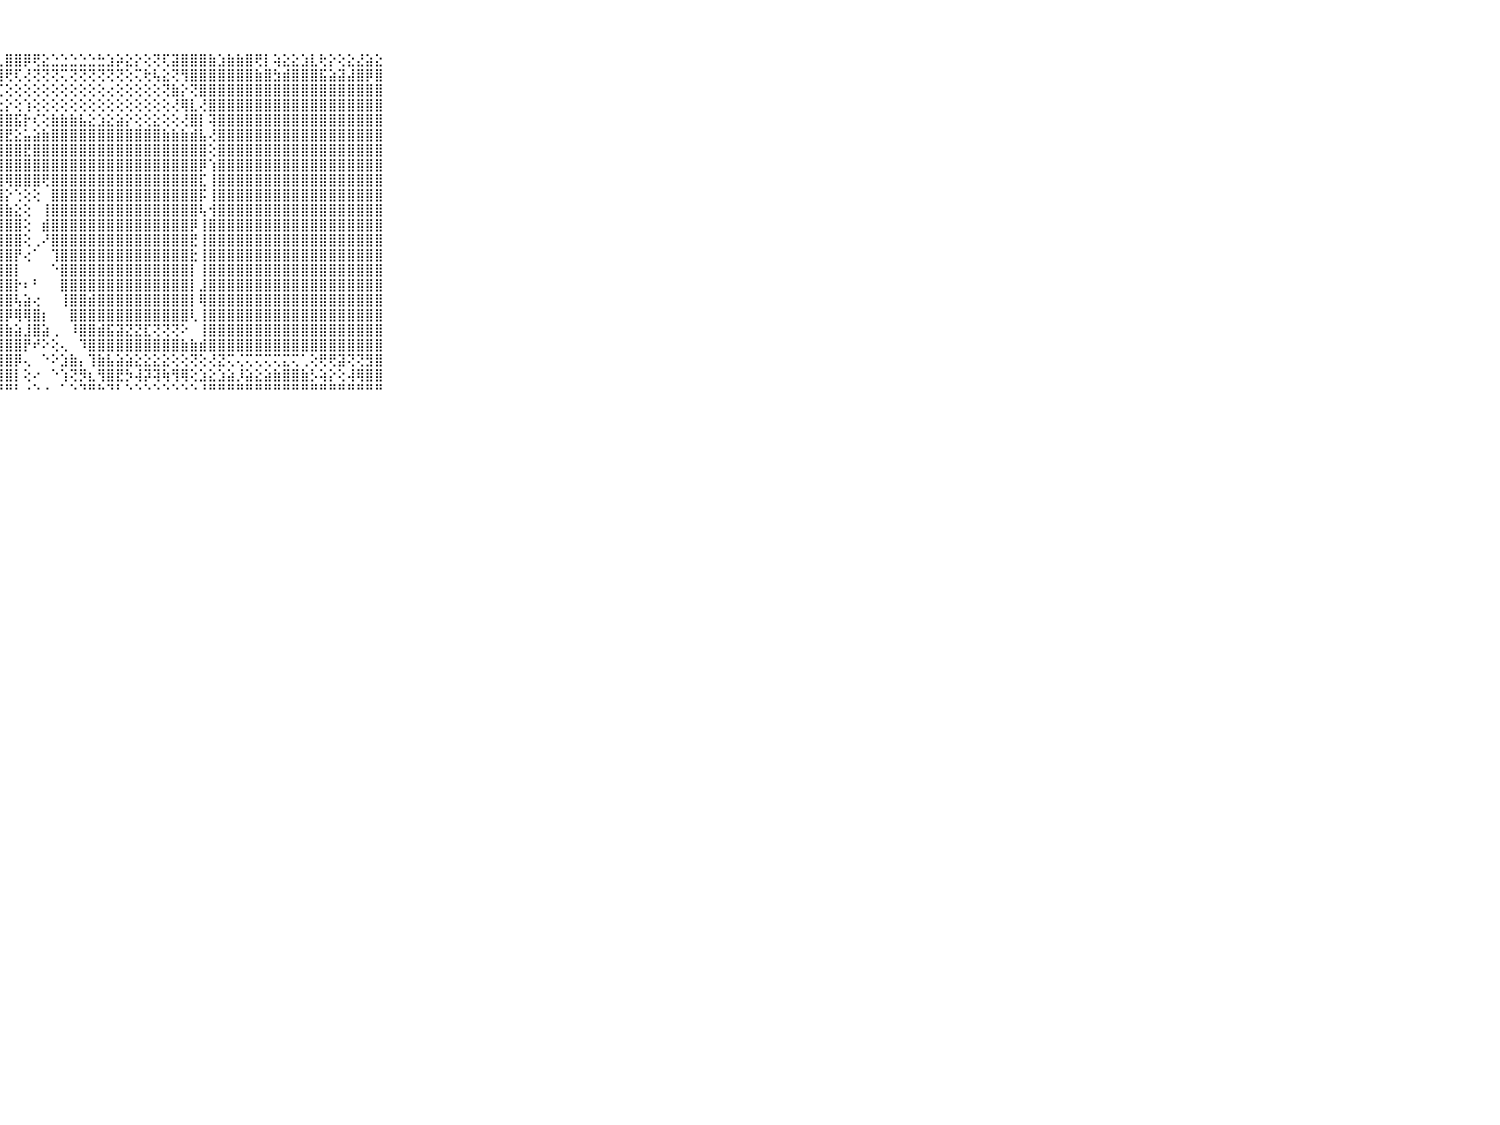

⠀⠀⠀⠀⠀⠀⠀⠀⠀⠀⠀⣽⣽⣽⣿⣿⣿⣿⣿⣿⣿⣾⣟⣮⡟⣷⢫⣇⣿⣿⡿⢟⣕⣑⣑⣑⣑⣑⣓⣱⡵⣕⡕⢕⢝⢏⣽⣿⣿⣿⣷⣱⣷⣷⣿⢟⡇⢵⣕⣕⣱⣇⢗⡕⢕⣕⣜⣵⣕⠀⠀⠀⠀⠀⠀⠀⠀⠀⠀⠀⠀
⠀⠀⠀⠀⠀⠀⠀⠀⠀⠀⠀⣿⣿⣿⣿⣿⣿⣿⣿⣿⣿⣿⣿⣿⣿⢻⣷⣿⢟⢏⢜⢝⢝⢝⢍⢝⢝⢝⢝⢝⢝⢕⢍⢗⢧⣕⢝⢻⣿⣿⣿⣿⣿⣿⣿⣷⣿⣳⣾⣿⣿⣿⣯⣵⣽⣼⣿⡿⣿⠀⠀⠀⠀⠀⠀⠀⠀⠀⠀⠀⠀
⠀⠀⠀⠀⠀⠀⠀⠀⠀⠀⠀⣿⣿⣿⣿⣿⣿⣿⣿⣿⣿⣿⣿⢟⣷⣿⣿⢏⢕⢕⢕⢕⢕⢕⢕⢕⢕⢕⢕⢔⢕⢕⢕⢕⢕⢝⣷⡕⢝⣿⣿⣿⣿⣿⣿⣿⣿⣿⣿⣿⣿⣿⣿⣿⣿⣿⣿⣿⣿⠀⠀⠀⠀⠀⠀⠀⠀⠀⠀⠀⠀
⠀⠀⠀⠀⠀⠀⠀⠀⠀⠀⠀⣿⣿⣿⣿⣿⣿⣿⣿⣿⣿⢿⣟⣳⣿⣿⣇⣕⡕⢕⢱⢕⢕⢕⢕⢕⢕⢕⢕⢕⢕⢕⢕⢕⢕⢕⢜⢿⣇⢜⣿⣿⣿⣿⣿⣿⣿⣿⣿⣿⣿⣿⣿⣿⣿⣿⣿⣿⣿⠀⠀⠀⠀⠀⠀⠀⠀⠀⠀⠀⠀
⠀⠀⠀⠀⠀⠀⠀⠀⠀⠀⠀⣿⣿⣿⣿⣿⣿⣷⣿⣿⣷⣻⣻⣽⣿⣿⣿⣿⣿⣯⡗⢎⢕⣷⣷⣷⣧⣕⣱⣕⣵⡕⢕⢕⣕⢕⢕⢜⣿⡇⢽⣿⣿⣿⣿⣿⣿⣿⣿⣿⣿⣿⣿⣿⣿⣿⣿⣿⣿⠀⠀⠀⠀⠀⠀⠀⠀⠀⠀⠀⠀
⠀⠀⠀⠀⠀⠀⠀⠀⠀⠀⠀⣿⣿⣿⣿⣿⣿⣿⣿⡼⣾⣿⣽⣿⣿⣿⣿⣿⣟⣕⣥⣵⣷⣿⣿⣿⣿⣿⣿⣿⣿⣿⣿⣿⣿⣷⣷⣷⣾⣧⢜⣿⣿⣿⣿⣿⣿⣿⣿⣿⣿⣿⣿⣿⣿⣿⣿⣿⣿⠀⠀⠀⠀⠀⠀⠀⠀⠀⠀⠀⠀
⠀⠀⠀⠀⠀⠀⠀⠀⠀⠀⠀⣿⢻⣿⣿⡽⢿⡿⢿⣿⣯⣯⣿⣿⣿⣿⣿⣿⣿⣿⣟⣿⣿⣿⣿⣿⣿⣿⣿⣿⣿⣿⣿⣿⣿⣿⣿⣿⣿⣿⢕⣿⣿⣿⣿⣿⣿⣿⣿⣿⣿⣿⣿⣿⣿⣿⣿⣿⣿⠀⠀⠀⠀⠀⠀⠀⠀⠀⠀⠀⠀
⠀⠀⠀⠀⠀⠀⠀⠀⠀⠀⠀⣿⢿⣯⣽⣿⣝⡽⢽⣿⣿⣿⣿⣿⣿⣿⣿⣿⣿⣿⣿⣿⣿⣿⣿⣿⣿⣿⣿⣿⣿⣿⣿⣿⣿⣿⣿⣿⣿⡿⢱⣿⣿⣿⣿⣿⣿⣿⣿⣿⣿⣿⣿⣿⣿⣿⣿⣿⣿⠀⠀⠀⠀⠀⠀⠀⠀⠀⠀⠀⠀
⠀⠀⠀⠀⠀⠀⠀⠀⠀⠀⠀⣾⣿⣿⣿⣿⢟⣳⣷⣻⣷⣿⣿⣿⣿⣿⣿⣿⢿⣿⣿⣿⢟⣿⣿⣿⣿⣿⣿⣿⣿⣿⣿⣿⣿⣿⣿⣿⣿⣏⢸⣿⣿⣿⣿⣿⣿⣿⣿⣿⣿⣿⣿⣿⣿⣿⣿⣿⣿⠀⠀⠀⠀⠀⠀⠀⠀⠀⠀⠀⠀
⠀⠀⠀⠀⠀⠀⠀⠀⠀⠀⠀⣿⣿⣿⣿⣿⣿⣷⣟⣿⣿⣿⣿⣿⣿⣿⣿⣿⡕⢑⢕⢕⠀⣿⣿⣿⣿⣿⣿⣿⣿⣿⣿⣿⣿⣿⣿⣿⣿⡯⢸⣿⣿⣿⣿⣿⣿⣿⣿⣿⣿⣿⣿⣿⣿⣿⣿⣿⣿⠀⠀⠀⠀⠀⠀⠀⠀⠀⠀⠀⠀
⠀⠀⠀⠀⠀⠀⠀⠀⠀⠀⠀⣽⣿⣿⣿⣿⣿⣻⣿⣿⣻⣟⣿⣿⣿⣿⣿⣿⣷⣕⢕⠀⢸⣿⣿⣿⣿⣿⣿⣿⣿⣿⣿⣿⣿⣿⣿⣿⣿⢧⢺⣿⣿⣿⣿⣿⣿⣿⣿⣿⣿⣿⣿⣿⣿⣿⣿⣿⣿⠀⠀⠀⠀⠀⠀⠀⠀⠀⠀⠀⠀
⠀⠀⠀⠀⠀⠀⠀⠀⠀⠀⠀⣿⣿⣿⣿⣿⣿⣿⣿⣿⣿⣿⣿⣿⣿⣿⣿⣿⣿⣿⢕⠀⣾⣿⣿⣿⣿⣿⣿⣿⣿⣿⣿⣿⣿⣿⣿⣿⡿⢸⣿⣿⣿⣿⣿⣿⣿⣿⣿⣿⣿⣿⣿⣿⣿⣿⣿⣿⣿⠀⠀⠀⠀⠀⠀⠀⠀⠀⠀⠀⠀
⠀⠀⠀⠀⠀⠀⠀⠀⠀⠀⠀⣿⣿⣿⣿⣿⣿⣿⣿⣿⣿⣿⣿⣿⣿⣿⣿⣿⣿⣿⢕⢀⠜⣿⣿⣿⣿⣿⣿⣿⣿⣿⣿⣿⣿⣿⣿⣿⣟⢸⣿⣿⣿⣿⣿⣿⣿⣿⣿⣿⣿⣿⣿⣿⣿⣿⣿⣿⣿⠀⠀⠀⠀⠀⠀⠀⠀⠀⠀⠀⠀
⠀⠀⠀⠀⠀⠀⠀⠀⠀⠀⠀⣿⣿⣿⣿⣿⣿⣿⣿⣿⣿⣿⣿⣿⣿⣿⣿⣿⣿⡟⢔⠁⠀⢹⣿⣿⣿⣿⣿⣿⣿⣿⣿⣿⣿⣿⣿⣿⣗⢸⣿⣿⣿⣿⣿⣿⣿⣿⣿⣿⣿⣿⣿⣿⣿⣿⣿⣿⣿⠀⠀⠀⠀⠀⠀⠀⠀⠀⠀⠀⠀
⠀⠀⠀⠀⠀⠀⠀⠀⠀⠀⠀⣿⣿⣿⣿⣿⣿⣿⣿⣿⣿⣿⣿⣿⣿⣿⣿⣿⣿⡇⠀⠀⠀⠑⣿⣿⣿⣿⣿⣿⣿⣿⣿⣿⣿⣿⣿⣿⡇⢸⣿⣿⣿⣿⣿⣿⣿⣿⣿⣿⣿⣿⣿⣿⣿⣿⣿⣿⣿⠀⠀⠀⠀⠀⠀⠀⠀⠀⠀⠀⠀
⠀⠀⠀⠀⠀⠀⠀⠀⠀⠀⠀⣿⣿⣿⣿⣿⣿⣿⣿⣿⣿⣿⣿⣿⣿⣿⣿⣿⣿⡗⠆⠃⠀⠀⣿⣿⣿⣿⣿⣿⣿⣿⣿⣿⣿⣿⣿⣿⡇⣸⣿⣿⣿⣿⣿⣿⣿⣿⣿⣿⣿⣿⣿⣿⣿⣿⣿⣿⣿⠀⠀⠀⠀⠀⠀⠀⠀⠀⠀⠀⠀
⠀⠀⠀⠀⠀⠀⠀⠀⠀⠀⠀⣿⣿⣿⣿⣿⣿⣿⣿⣿⣿⣿⣿⣿⣿⣿⣿⣿⣿⢧⣵⢔⠀⠀⢸⣿⣿⣾⣿⣿⣿⣿⣿⣿⣿⣿⣿⣿⡇⢿⣿⣿⣿⣿⣿⣿⣿⣿⣿⣿⣿⣿⣿⣿⣿⣿⣿⣿⣿⠀⠀⠀⠀⠀⠀⠀⠀⠀⠀⠀⠀
⠀⠀⠀⠀⠀⠀⠀⠀⠀⠀⠀⣿⣿⣿⣿⣿⣿⣿⣿⣿⣿⣿⣿⣿⣿⣿⣿⣿⡿⢿⢿⣿⡆⠀⠀⣿⣿⣿⣿⣿⣿⣿⣿⣿⣿⣿⣿⣿⢇⢸⣿⣿⣿⣿⣿⣿⣿⣿⣿⣿⣿⣿⣿⣿⣿⣿⣿⣿⣿⠀⠀⠀⠀⠀⠀⠀⠀⠀⠀⠀⠀
⠀⠀⠀⠀⠀⠀⠀⠀⠀⠀⠀⣿⣿⣿⣿⣿⣿⣿⣿⣿⣿⣿⣿⣿⣿⣿⣿⣿⣷⣵⣸⣿⣵⢀⠀⠸⣿⣿⣾⣯⣽⣝⣝⣏⢝⢝⢝⠕⠀⢸⣿⣿⣿⣿⣿⣿⣿⣿⣿⣿⣿⣿⣿⣿⣿⣿⣿⣿⣿⠀⠀⠀⠀⠀⠀⠀⠀⠀⠀⠀⠀
⠀⠀⠀⠀⠀⠀⠀⠀⠀⠀⠀⣿⣿⣿⣿⣿⣿⣿⣿⣿⣿⣿⣿⣿⣿⣿⣿⣿⣿⣿⡟⠞⠕⢕⢄⠀⠹⣿⣿⣿⣿⣿⣿⣿⣿⣿⣿⣷⣷⣾⣿⣿⣿⣿⣿⣿⣿⣿⣿⣿⣿⣿⣿⣿⣿⣿⣿⣿⣿⠀⠀⠀⠀⠀⠀⠀⠀⠀⠀⠀⠀
⠀⠀⠀⠀⠀⠀⠀⠀⠀⠀⠀⢜⢜⢝⢸⡕⢕⢕⢕⢕⢕⢸⣿⣿⣿⣿⣿⣿⣿⡿⢄⠀⠑⠕⣱⣷⡄⢹⣷⣧⣵⣵⣕⣕⣕⣕⢕⢕⢝⢕⢜⣝⢍⢌⢍⢍⢍⢍⣍⢍⢁⢕⢟⢟⣽⢝⢝⣻⣿⠀⠀⠀⠀⠀⠀⠀⠀⠀⠀⠀⠀
⠀⠀⠀⠀⠀⠀⠀⠀⠀⠀⠀⢕⢕⢕⢕⢕⢕⢕⢕⢕⢱⢸⣿⣿⣿⣿⣿⣿⣿⡇⢕⠔⠀⠑⢱⢝⡻⣆⢻⣿⣟⡳⢼⡽⢽⢷⢻⢿⢕⣱⣕⣱⣵⡸⣵⣕⣵⣷⣿⣿⣷⡣⢵⡕⢕⢼⢿⣿⣿⠀⠀⠀⠀⠀⠀⠀⠀⠀⠀⠀⠀
⠀⠀⠀⠀⠀⠀⠀⠀⠀⠀⠀⠑⠑⠓⠓⠓⠓⠃⠑⠑⠑⠘⠛⠛⠛⠛⠛⠛⠛⠃⠐⠑⠐⠀⠁⠑⠙⠛⠓⠙⠃⠑⠑⠑⠑⠑⠑⠑⠑⠘⠛⠛⠛⠛⠛⠛⠛⠛⠛⠛⠛⠛⠛⠛⠛⠛⠛⠛⠛⠀⠀⠀⠀⠀⠀⠀⠀⠀⠀⠀⠀